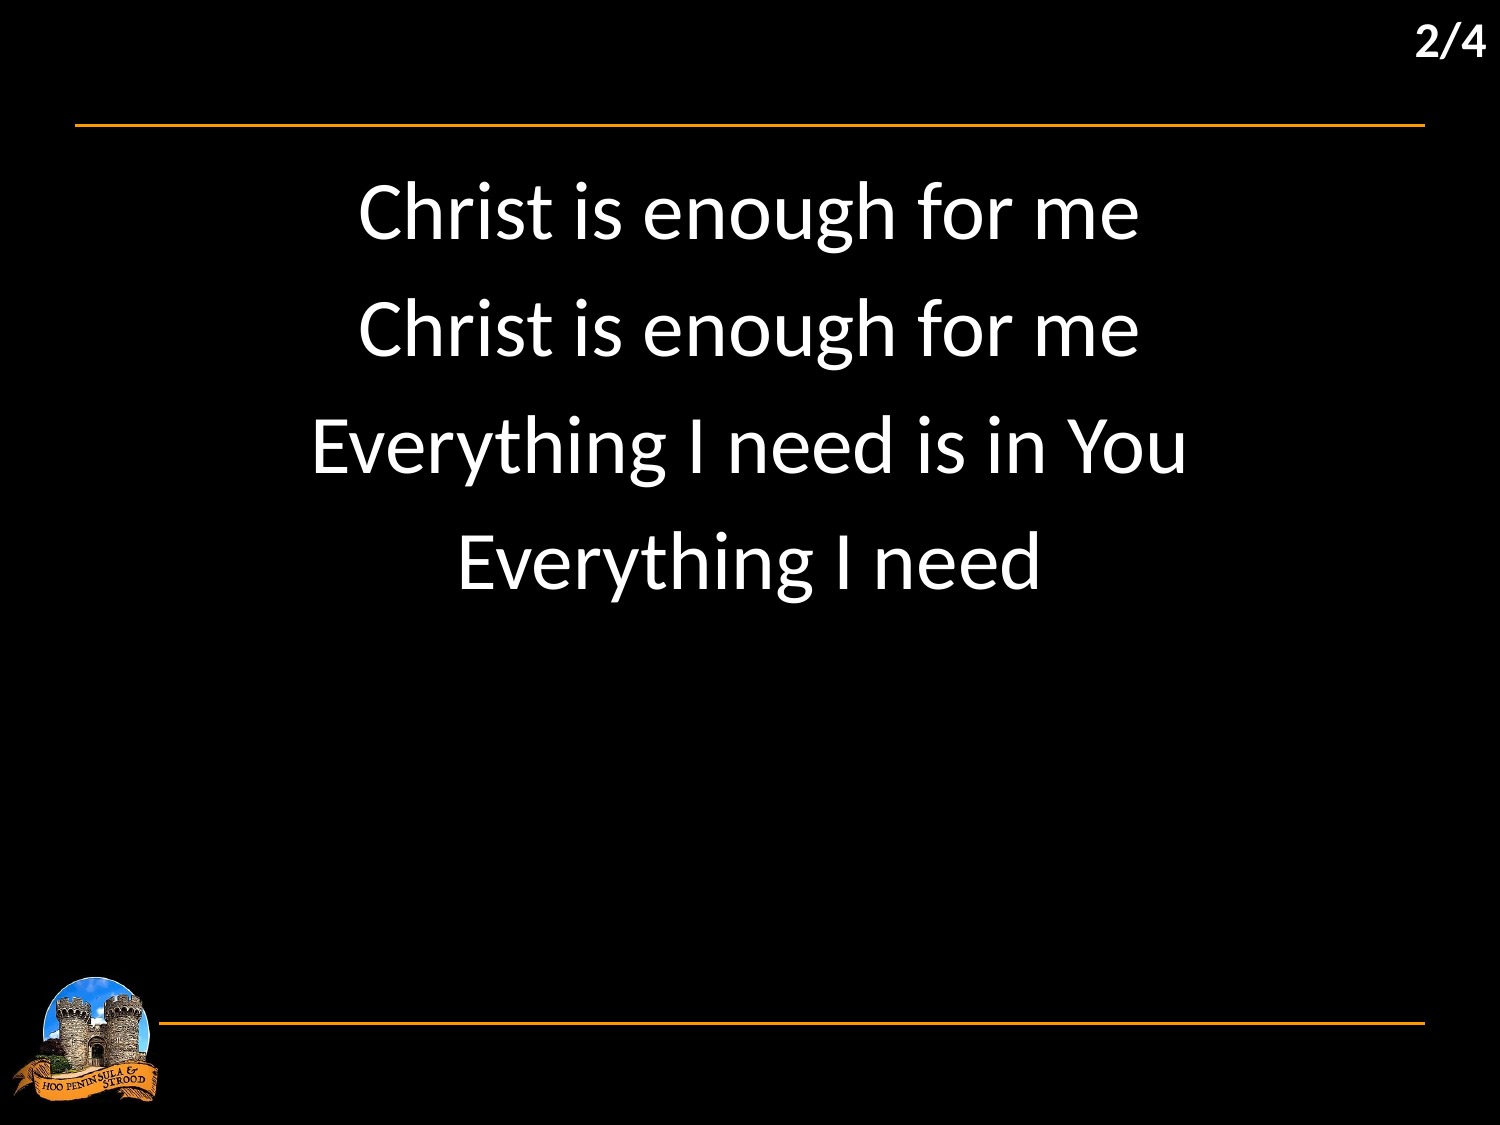

2/4
Christ is enough for me
Christ is enough for me
Everything I need is in You
Everything I need